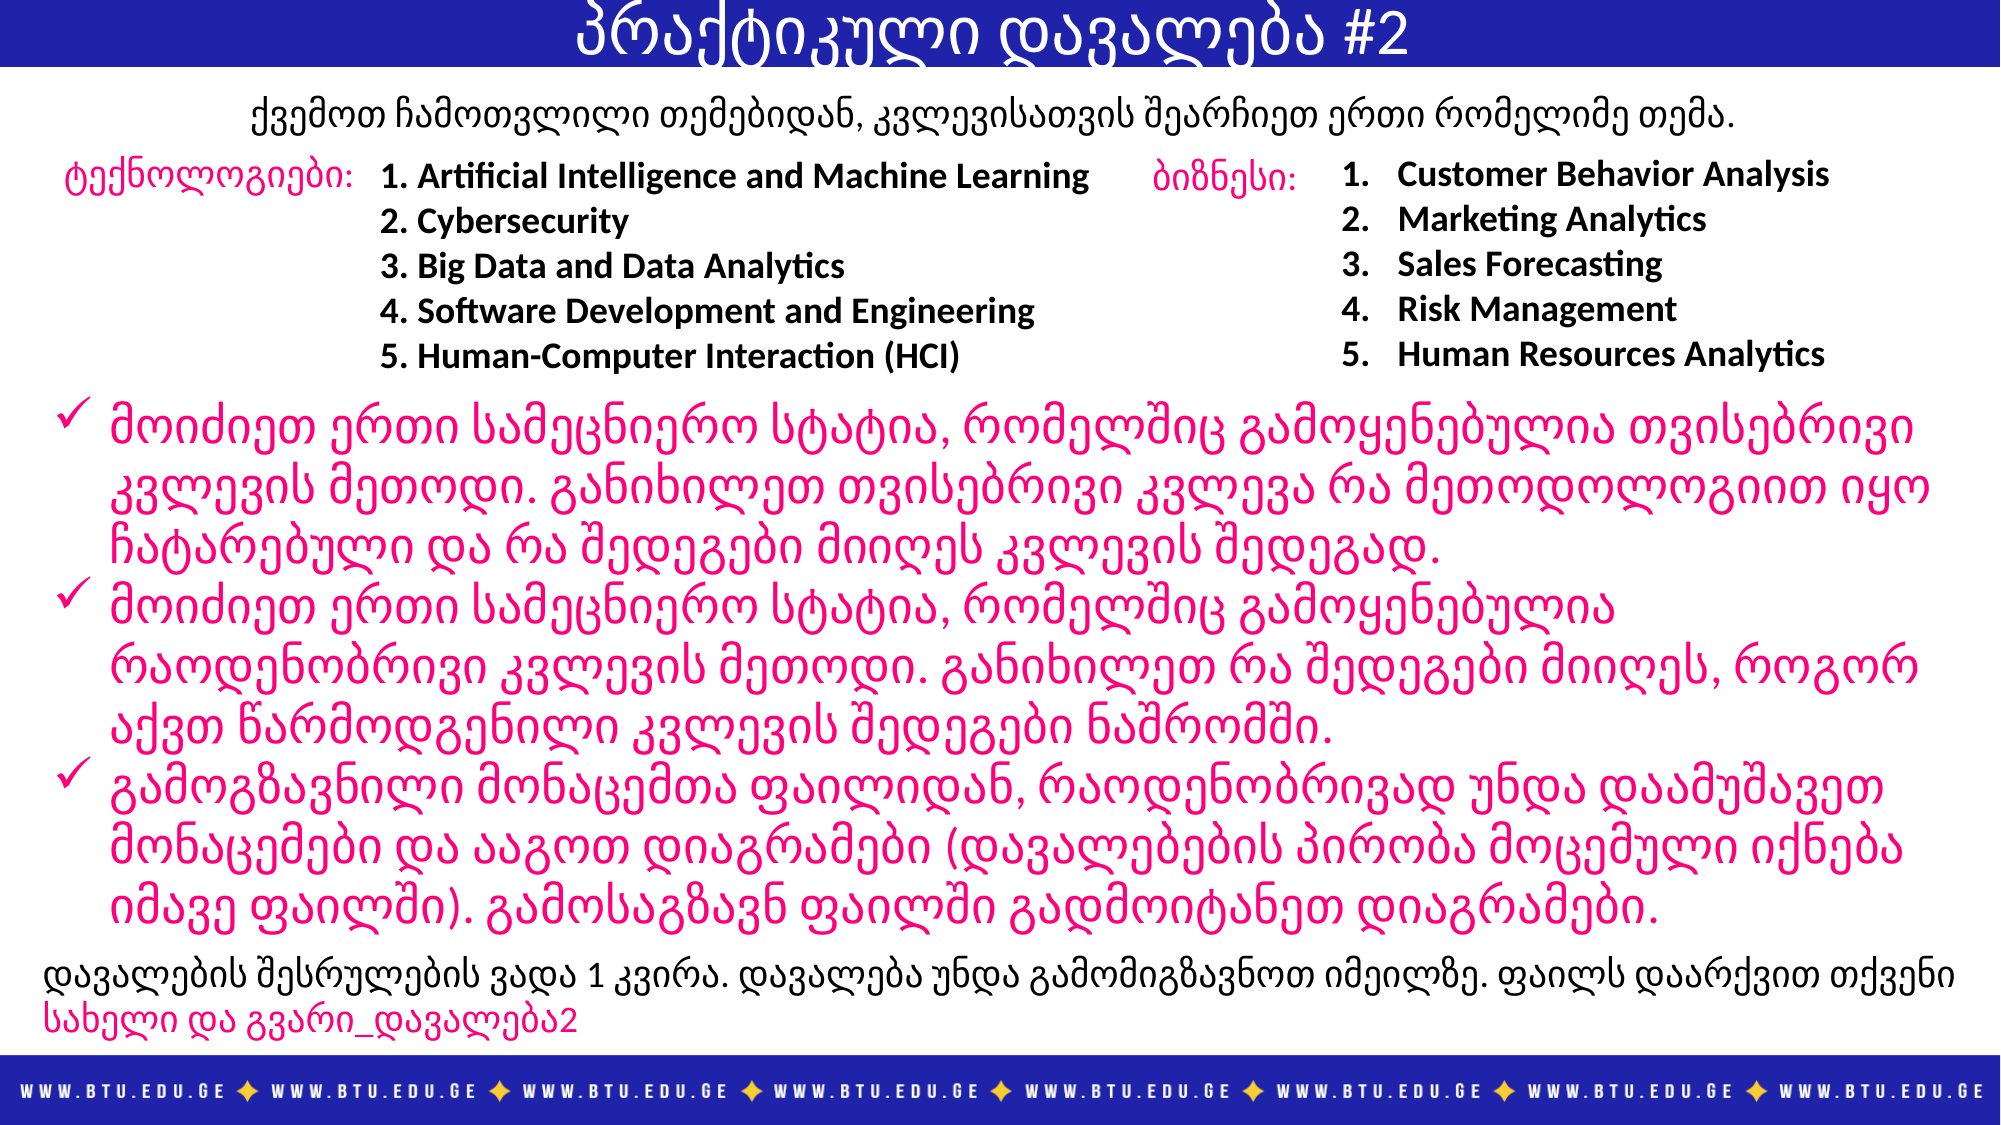

# პრაქტიკული დავალება #2
ქვემოთ ჩამოთვლილი თემებიდან, კვლევისათვის შეარჩიეთ ერთი რომელიმე თემა.
Customer Behavior Analysis
Marketing Analytics
Sales Forecasting
Risk Management
Human Resources Analytics
ტექნოლოგიები:
1. Artificial Intelligence and Machine Learning
2. Cybersecurity
3. Big Data and Data Analytics
4. Software Development and Engineering
5. Human-Computer Interaction (HCI)

ბიზნესი:
მოიძიეთ ერთი სამეცნიერო სტატია, რომელშიც გამოყენებულია თვისებრივი კვლევის მეთოდი. განიხილეთ თვისებრივი კვლევა რა მეთოდოლოგიით იყო ჩატარებული და რა შედეგები მიიღეს კვლევის შედეგად.
მოიძიეთ ერთი სამეცნიერო სტატია, რომელშიც გამოყენებულია რაოდენობრივი კვლევის მეთოდი. განიხილეთ რა შედეგები მიიღეს, როგორ აქვთ წარმოდგენილი კვლევის შედეგები ნაშრომში.
გამოგზავნილი მონაცემთა ფაილიდან, რაოდენობრივად უნდა დაამუშავეთ მონაცემები და ააგოთ დიაგრამები (დავალებების პირობა მოცემული იქნება იმავე ფაილში). გამოსაგზავნ ფაილში გადმოიტანეთ დიაგრამები.
დავალების შესრულების ვადა 1 კვირა. დავალება უნდა გამომიგზავნოთ იმეილზე. ფაილს დაარქვით თქვენი სახელი და გვარი_დავალება2